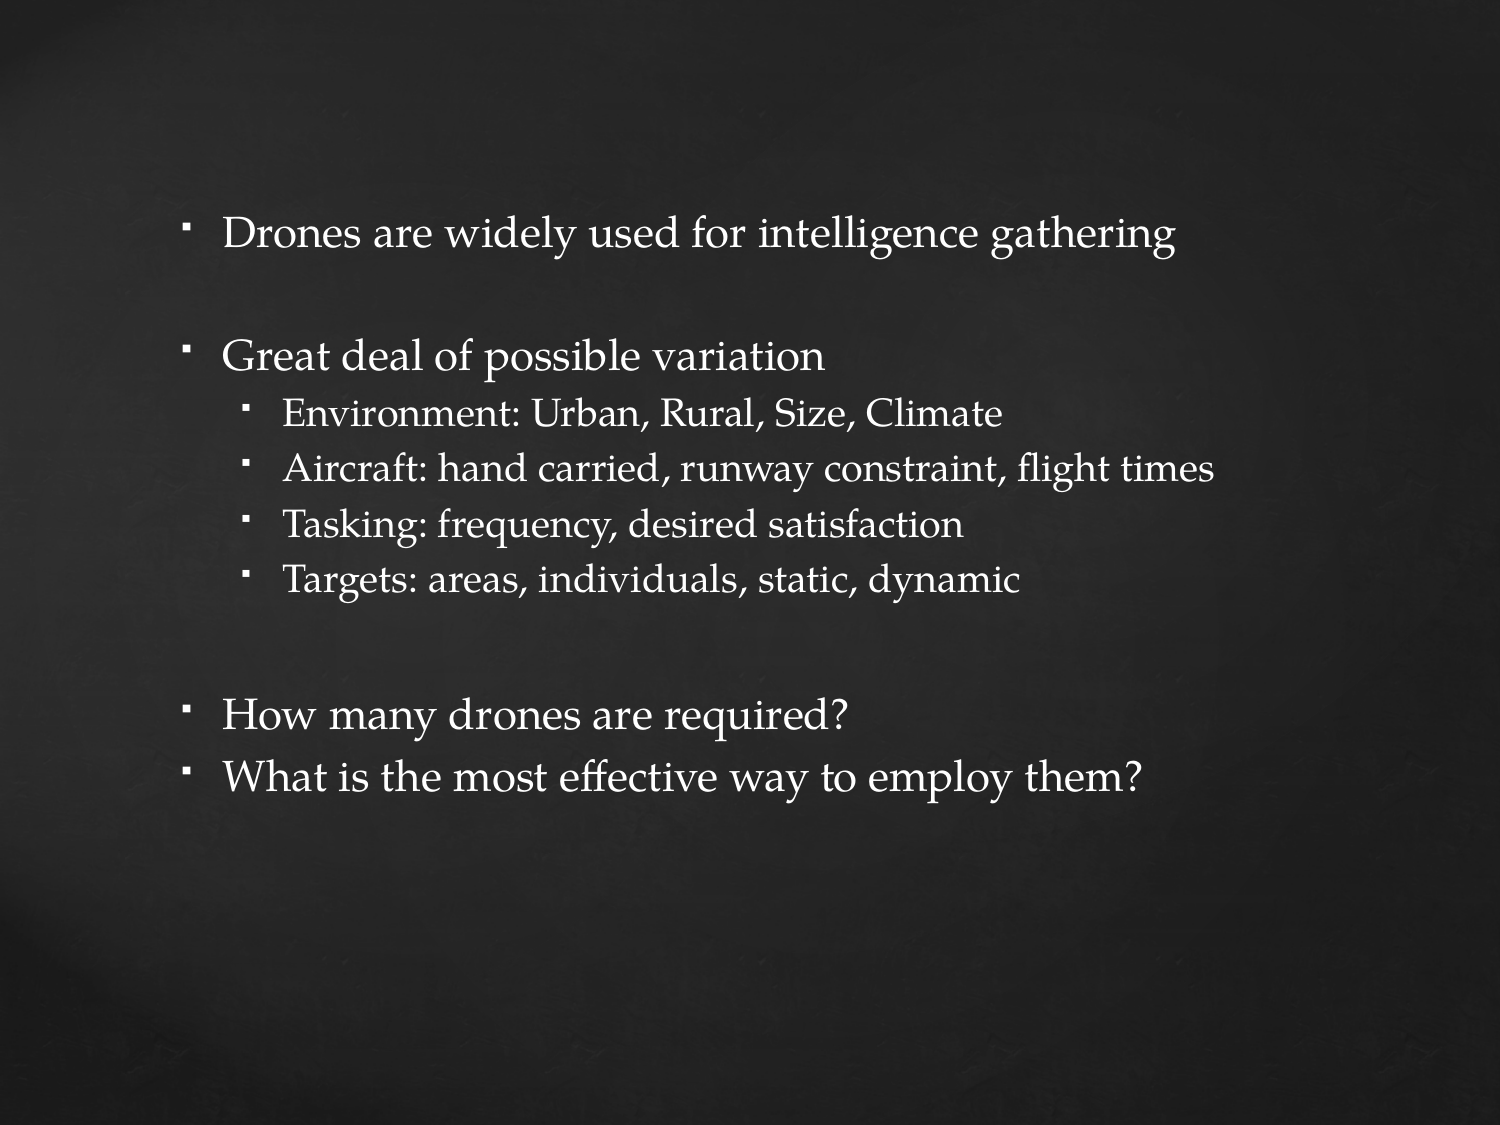

Drones are widely used for intelligence gathering

Great deal of possible variation
Environment: Urban, Rural, Size, Climate
Aircraft: hand carried, runway constraint, flight times
Tasking: frequency, desired satisfaction
Targets: areas, individuals, static, dynamic

How many drones are required?
What is the most effective way to employ them?